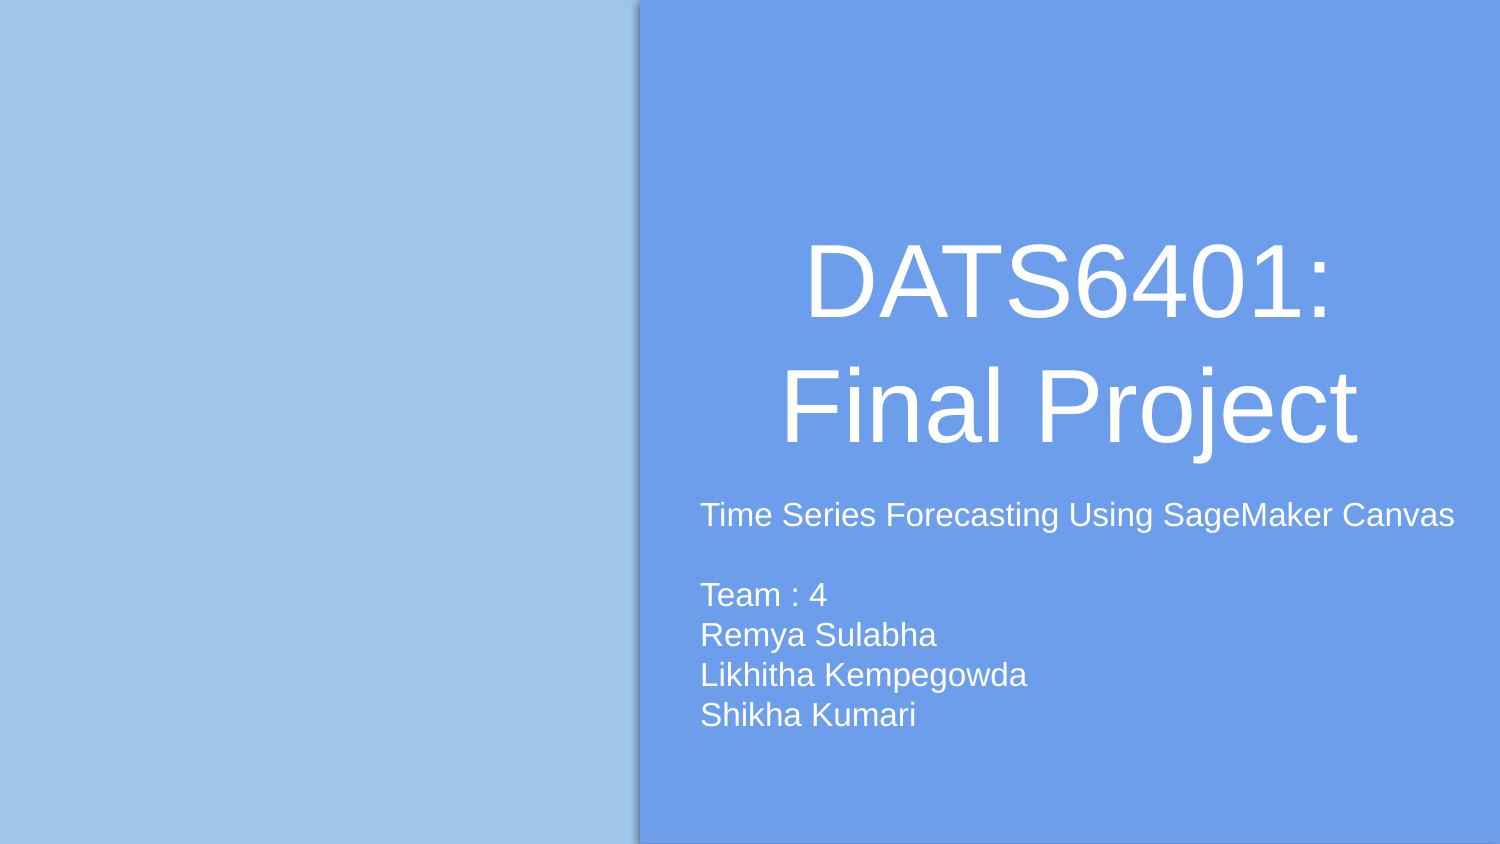

# DATS6401: Final Project
Time Series Forecasting Using SageMaker Canvas

Team : 4
Remya Sulabha
Likhitha Kempegowda
Shikha Kumari